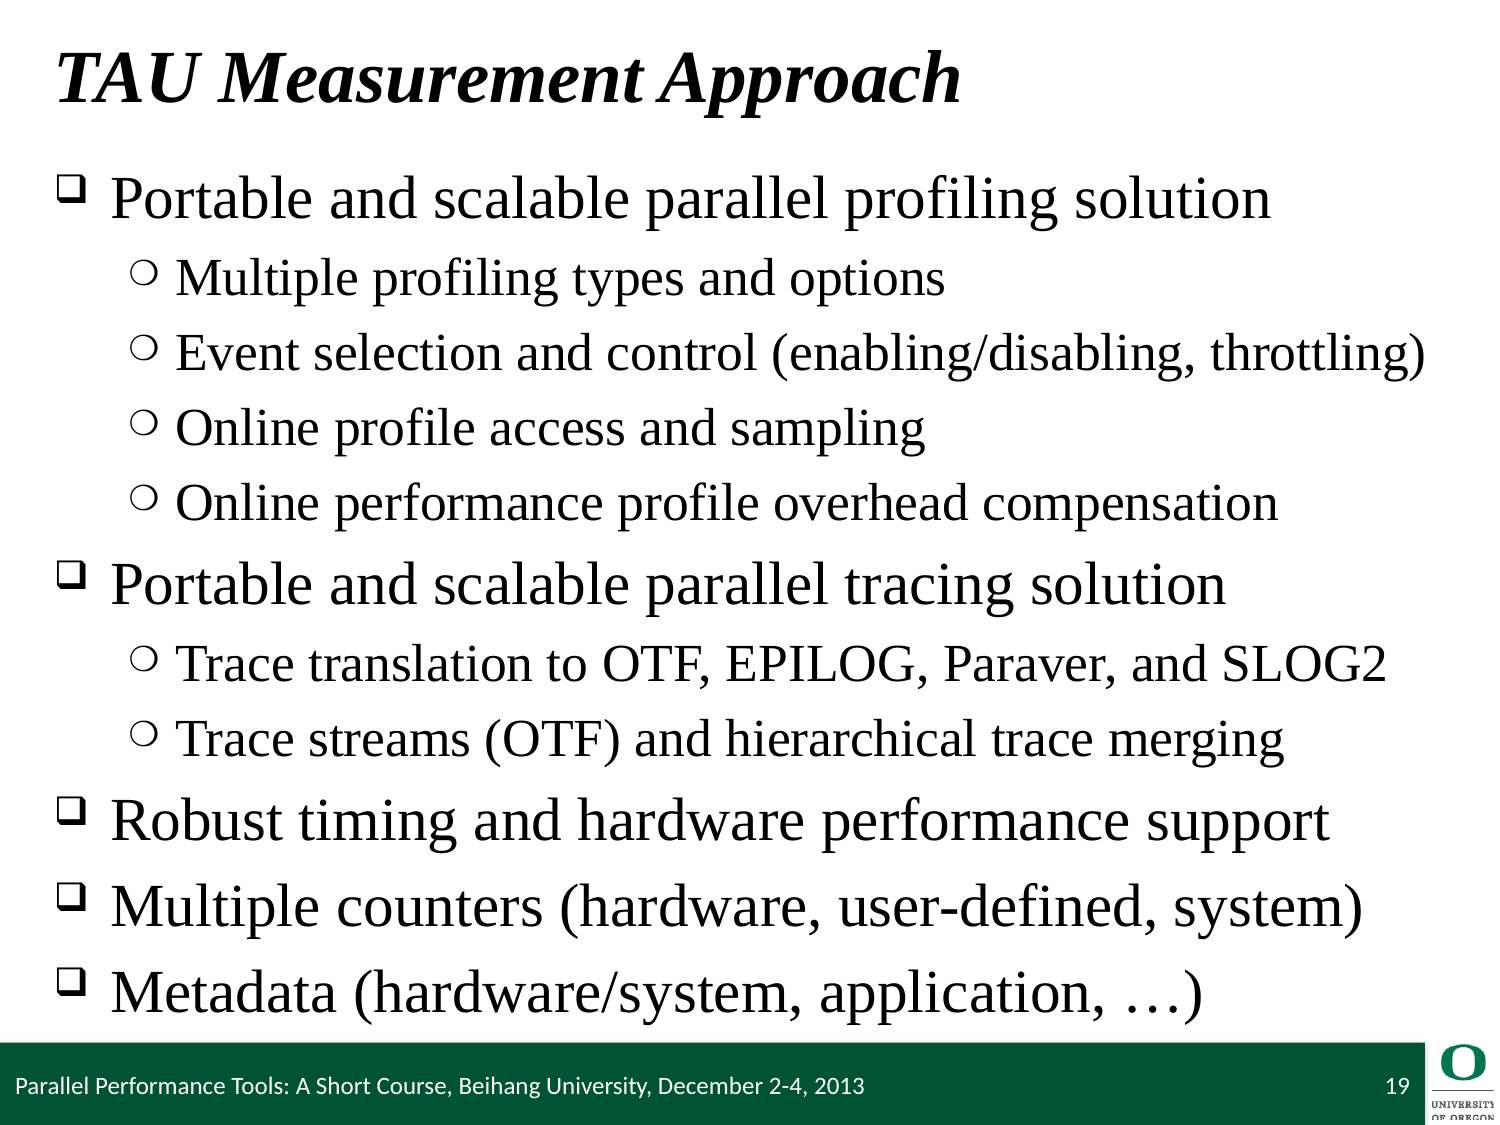

# TAU Measurement Approach
Portable and scalable parallel profiling solution
Multiple profiling types and options
Event selection and control (enabling/disabling, throttling)
Online profile access and sampling
Online performance profile overhead compensation
Portable and scalable parallel tracing solution
Trace translation to OTF, EPILOG, Paraver, and SLOG2
Trace streams (OTF) and hierarchical trace merging
Robust timing and hardware performance support
Multiple counters (hardware, user-defined, system)
Metadata (hardware/system, application, …)
Parallel Performance Tools: A Short Course, Beihang University, December 2-4, 2013
19